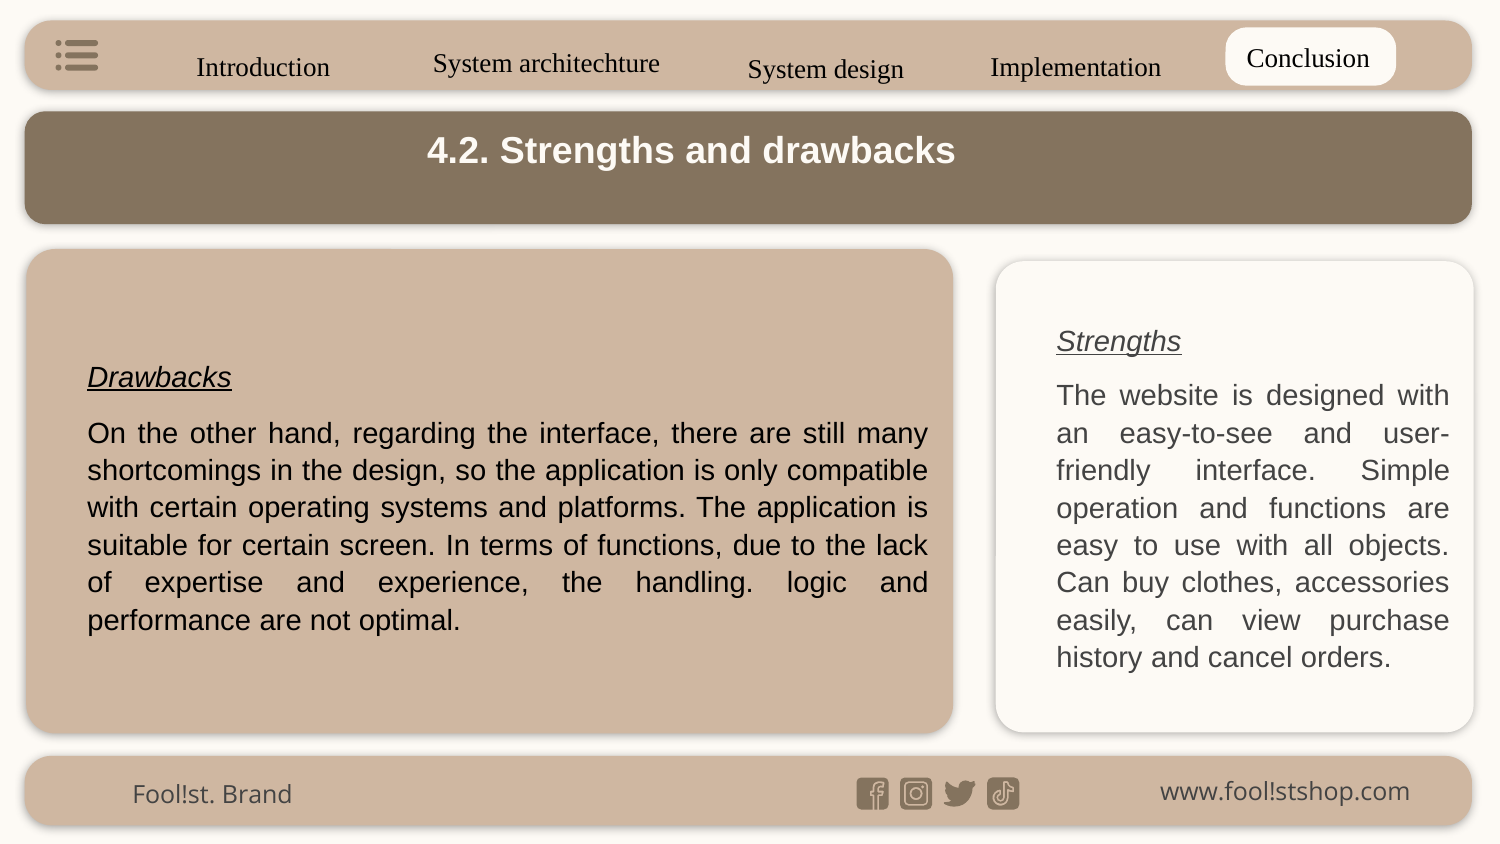

Conclusion

System architechture
Introduction
System design
Implementation
# 4.2. Strengths and drawbacks

Drawbacks
On the other hand, regarding the interface, there are still many shortcomings in the design, so the application is only compatible with certain operating systems and platforms. The application is suitable for certain screen. In terms of functions, due to the lack of expertise and experience, the handling. logic and performance are not optimal.
Strengths
The website is designed with an easy-to-see and user-friendly interface. Simple operation and functions are easy to use with all objects. Can buy clothes, accessories easily, can view purchase history and cancel orders.
www.fool!stshop.com

Fool!st. Brand